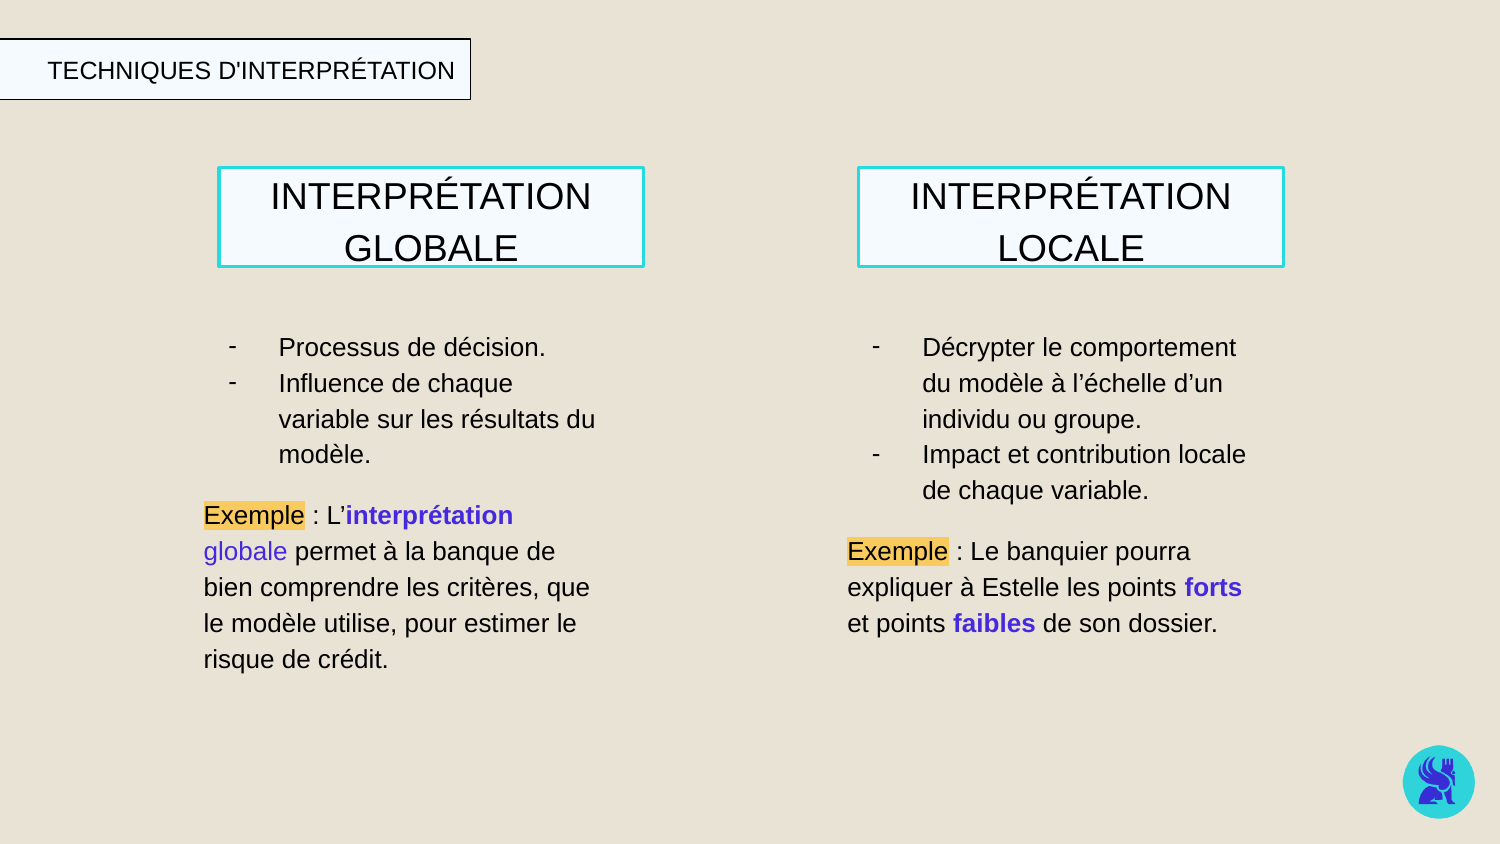

# TECHNIQUES D'INTERPRÉTATION
INTERPRÉTATION GLOBALE
INTERPRÉTATION LOCALE
Processus de décision.
Influence de chaque variable sur les résultats du modèle.
Exemple : L’interprétation globale permet à la banque de bien comprendre les critères, que le modèle utilise, pour estimer le risque de crédit.
Décrypter le comportement du modèle à l’échelle d’un individu ou groupe.
Impact et contribution locale de chaque variable.
Exemple : Le banquier pourra expliquer à Estelle les points forts et points faibles de son dossier.